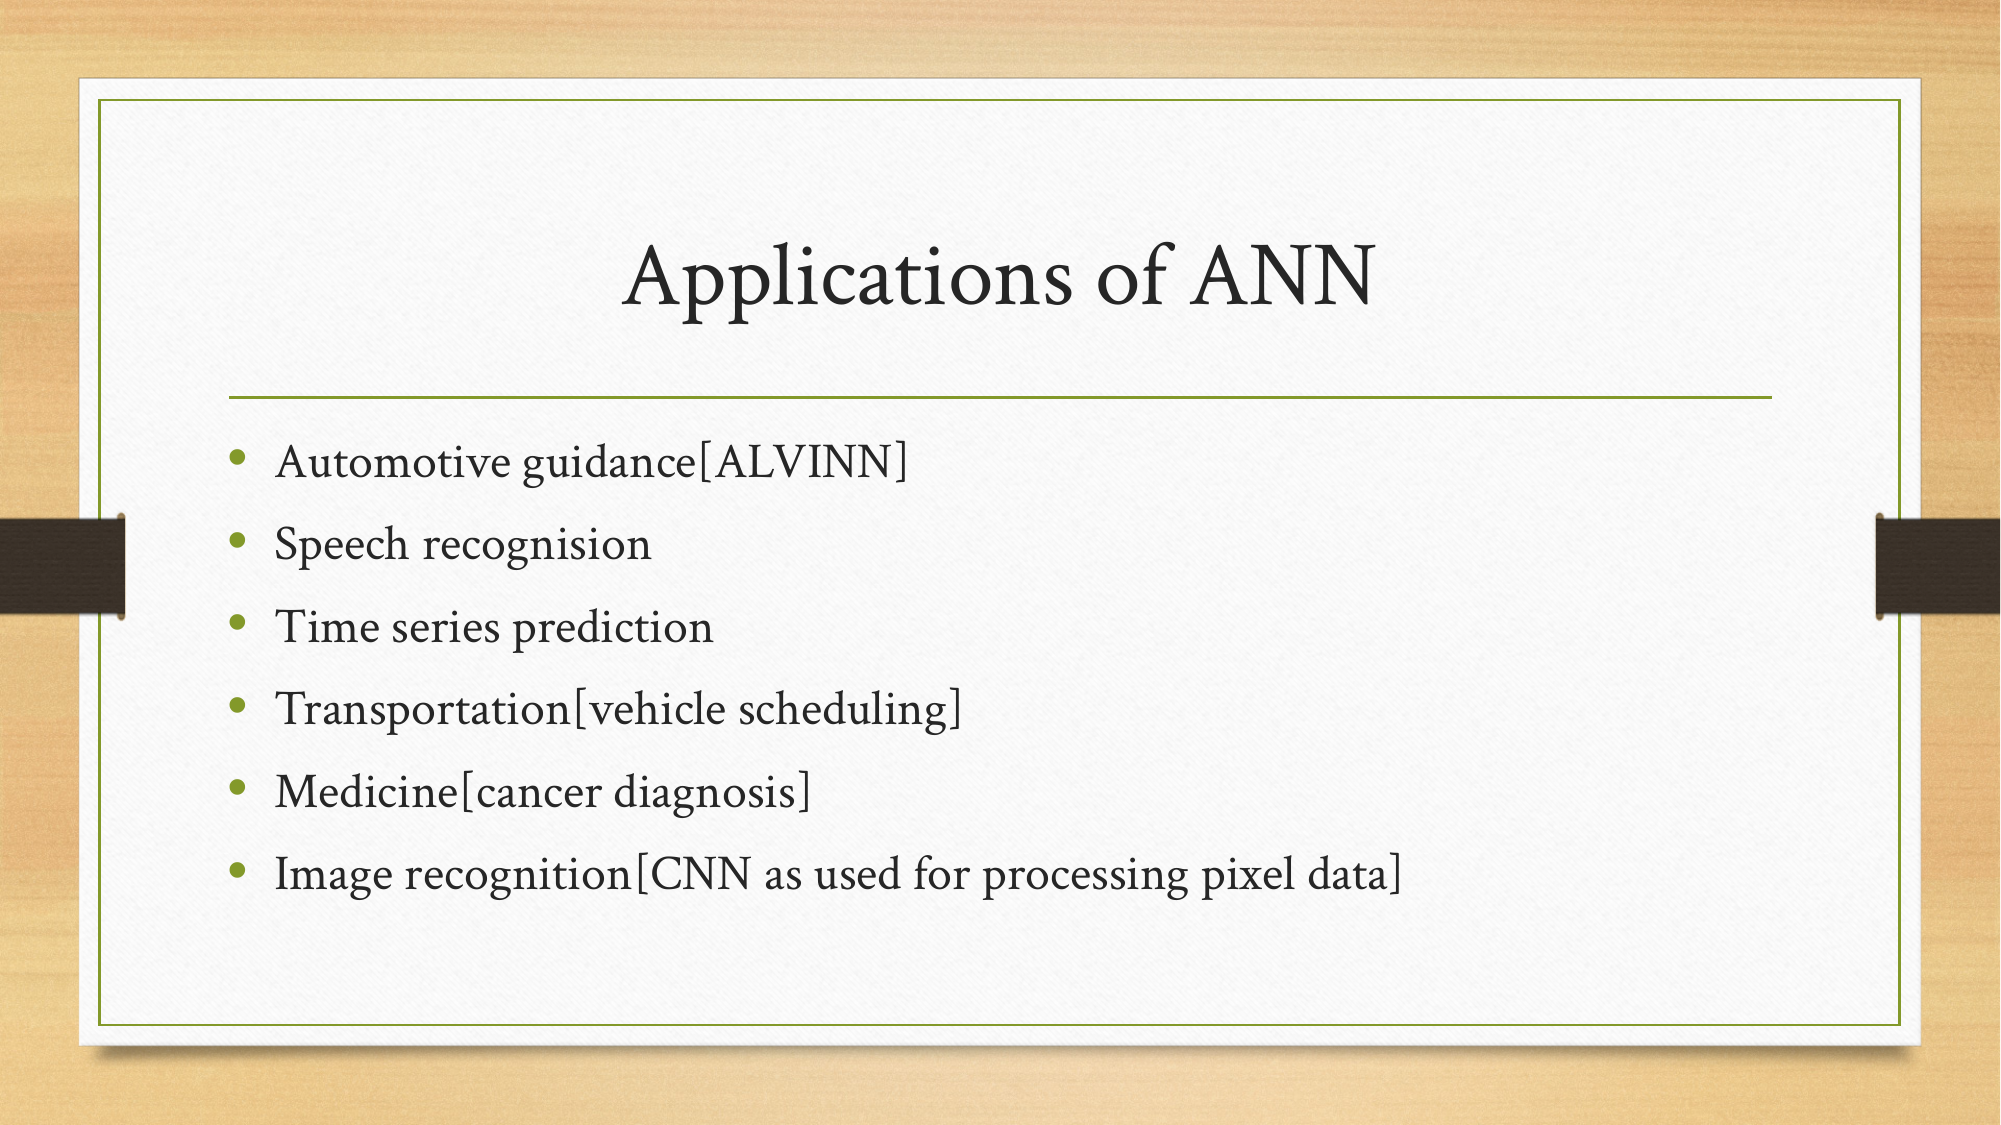

# Applications of ANN
Automotive guidance[ALVINN]
Speech recognision
Time series prediction
Transportation[vehicle scheduling]
Medicine[cancer diagnosis]
Image recognition[CNN as used for processing pixel data]